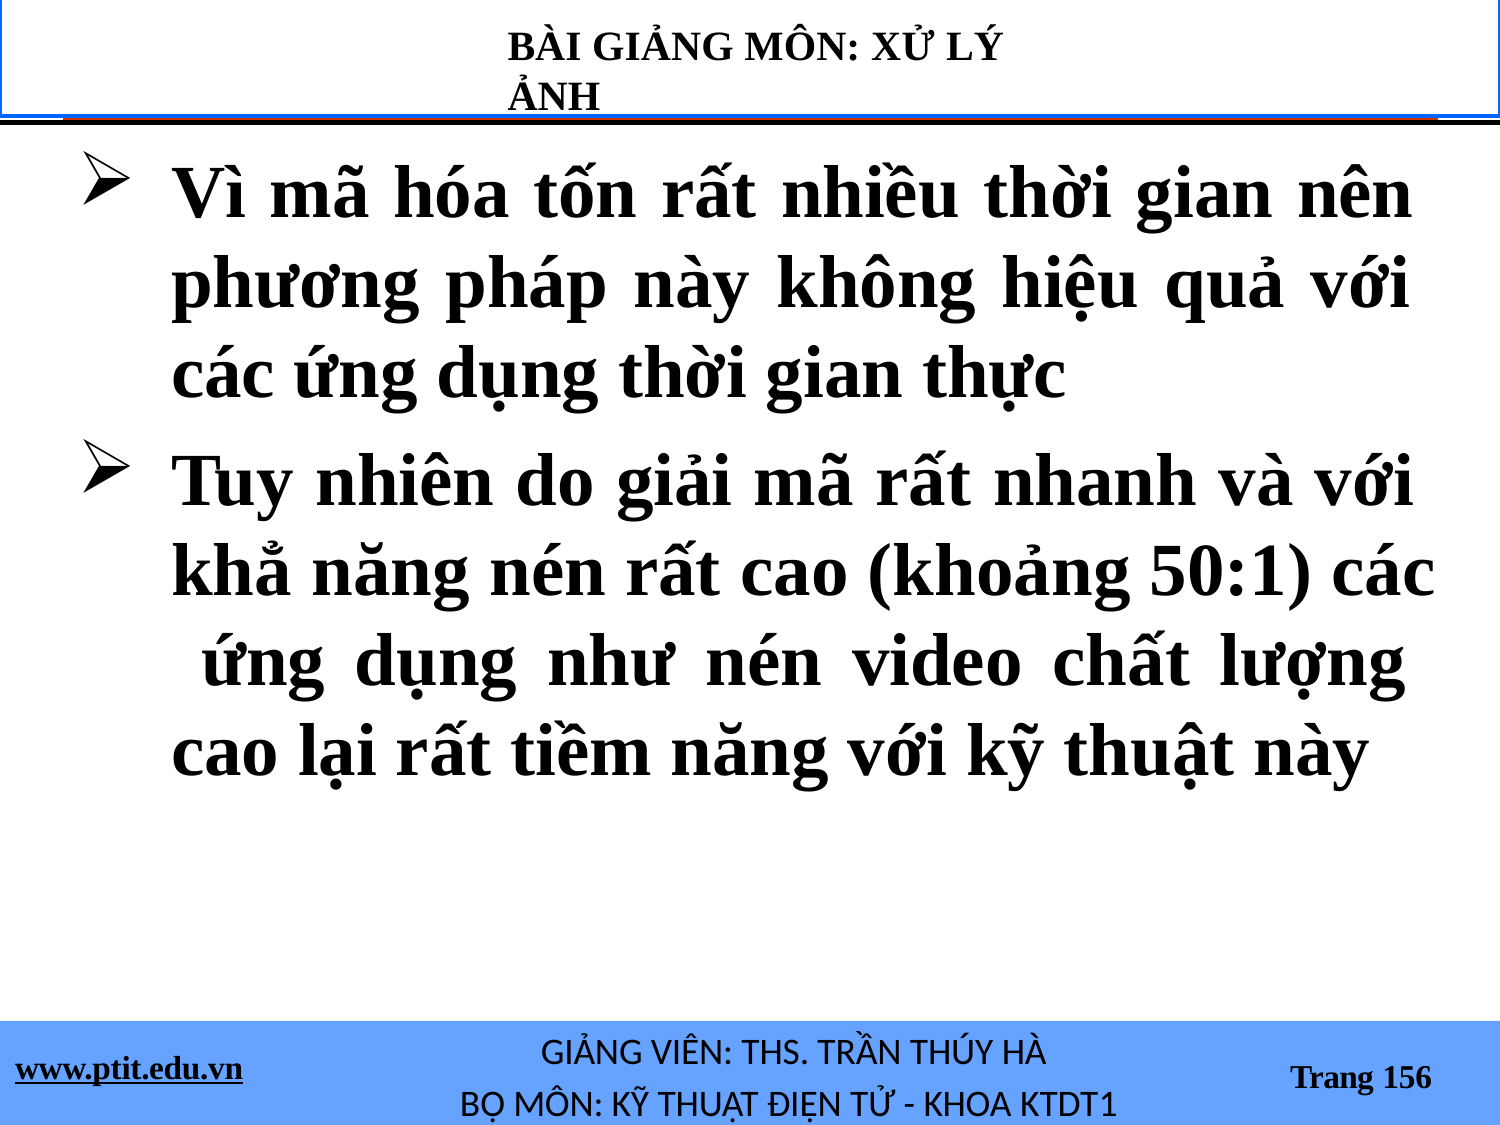

# BÀI GIẢNG MÔN: XỬ LÝ ẢNH
Vì mã hóa tốn rất nhiều thời gian nên  phương pháp này không hiệu quả với  các ứng dụng thời gian thực
Tuy nhiên do giải mã rất nhanh và với  khẳ năng nén rất cao (khoảng 50:1) các  ứng dụng như nén video chất lượng  cao lại rất tiềm năng với kỹ thuật này

GIẢNG VIÊN: THS. TRẦN THÚY HÀ
BỘ MÔN: KỸ THUẬT ĐIỆN TỬ - KHOA KTDT1
www.ptit.edu.vn
Trang 156